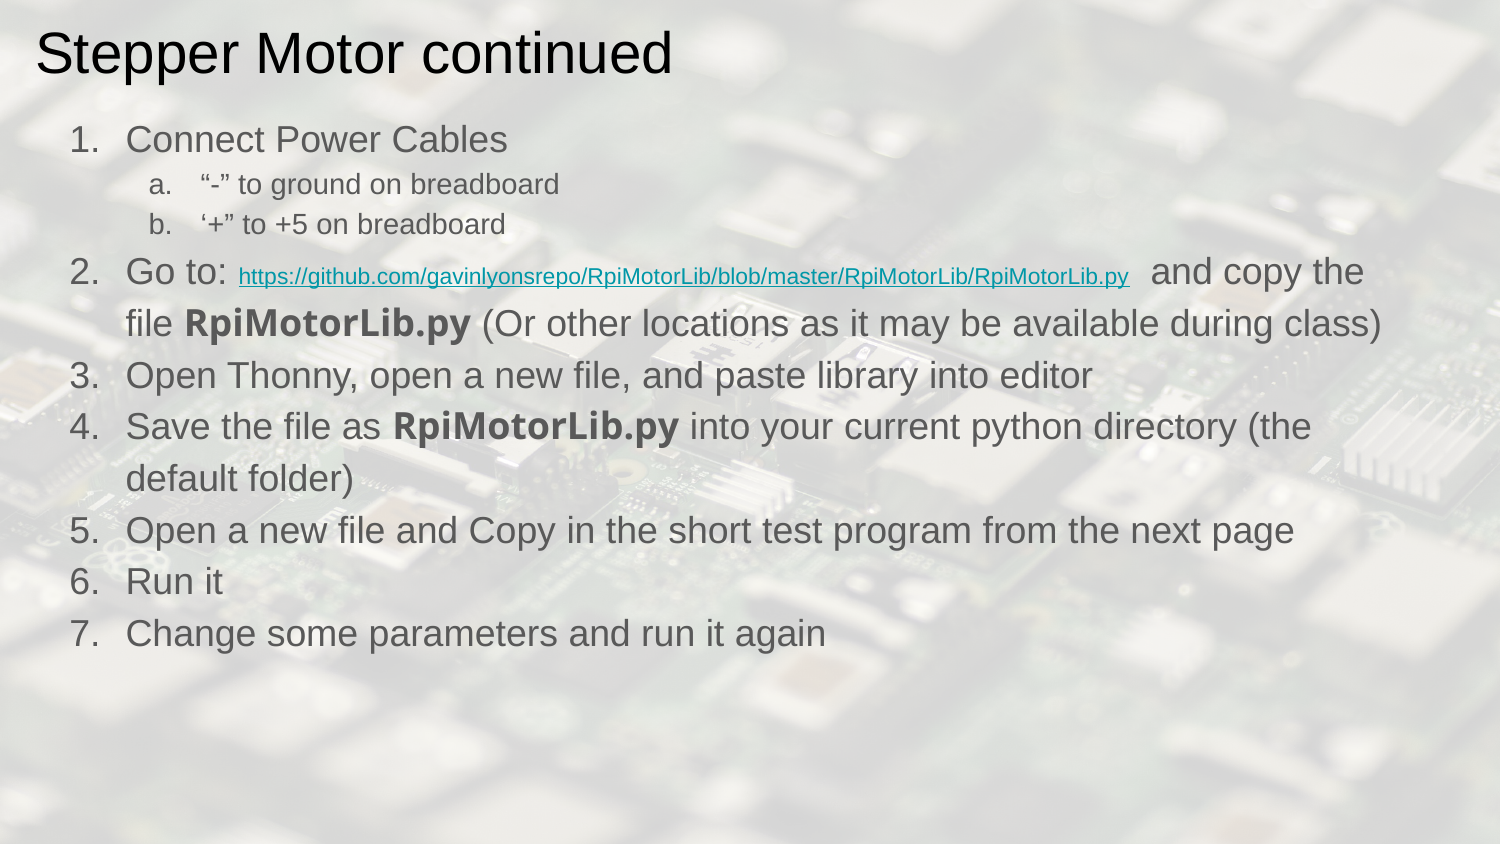

# Stepper Motor continued
Connect Power Cables
“-” to ground on breadboard
‘+” to +5 on breadboard
Go to: https://github.com/gavinlyonsrepo/RpiMotorLib/blob/master/RpiMotorLib/RpiMotorLib.py  and copy the file RpiMotorLib.py (Or other locations as it may be available during class)
Open Thonny, open a new file, and paste library into editor
Save the file as RpiMotorLib.py into your current python directory (the default folder)
Open a new file and Copy in the short test program from the next page
Run it
Change some parameters and run it again